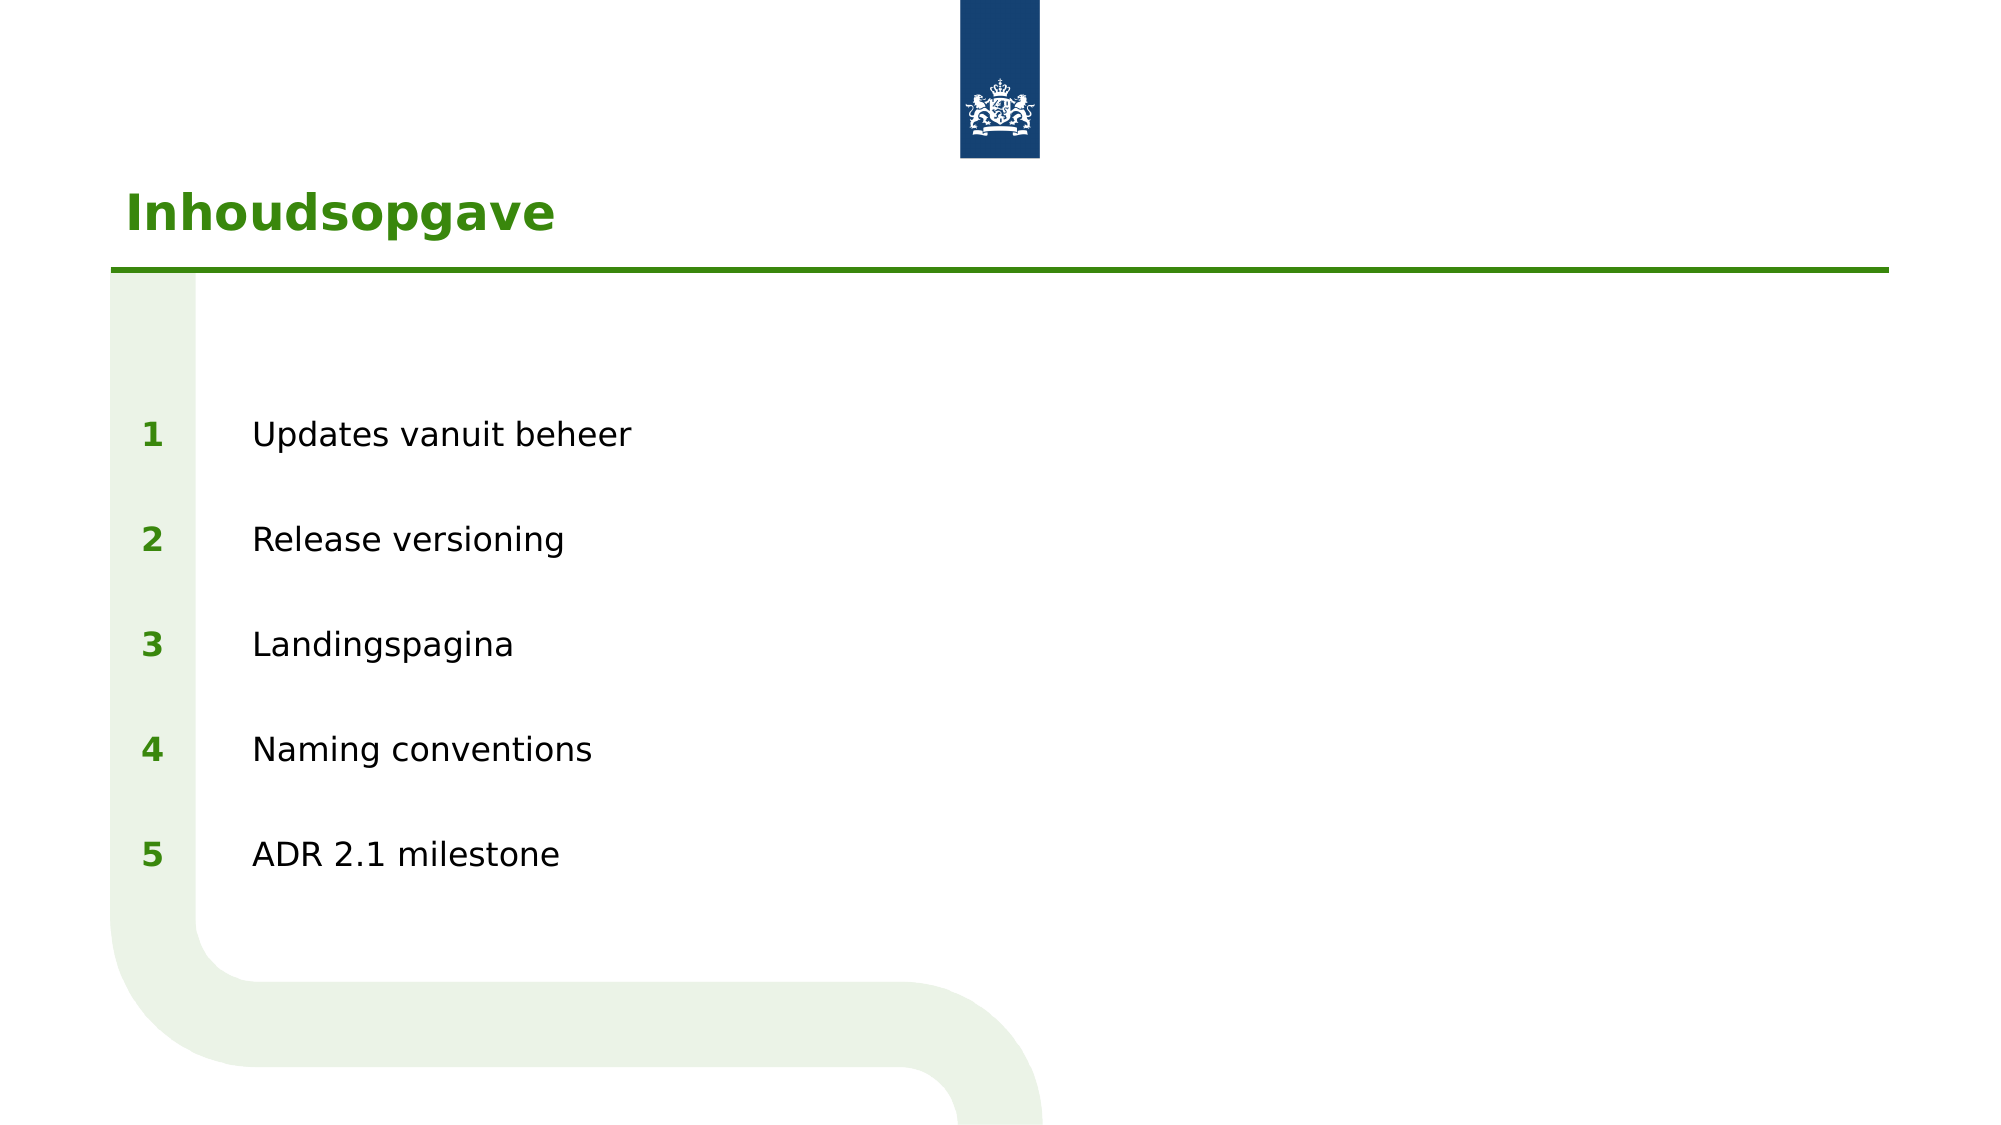

1
2
3
4
5
Updates vanuit beheer
Release versioning
Landingspagina
Naming conventions
ADR 2.1 milestone